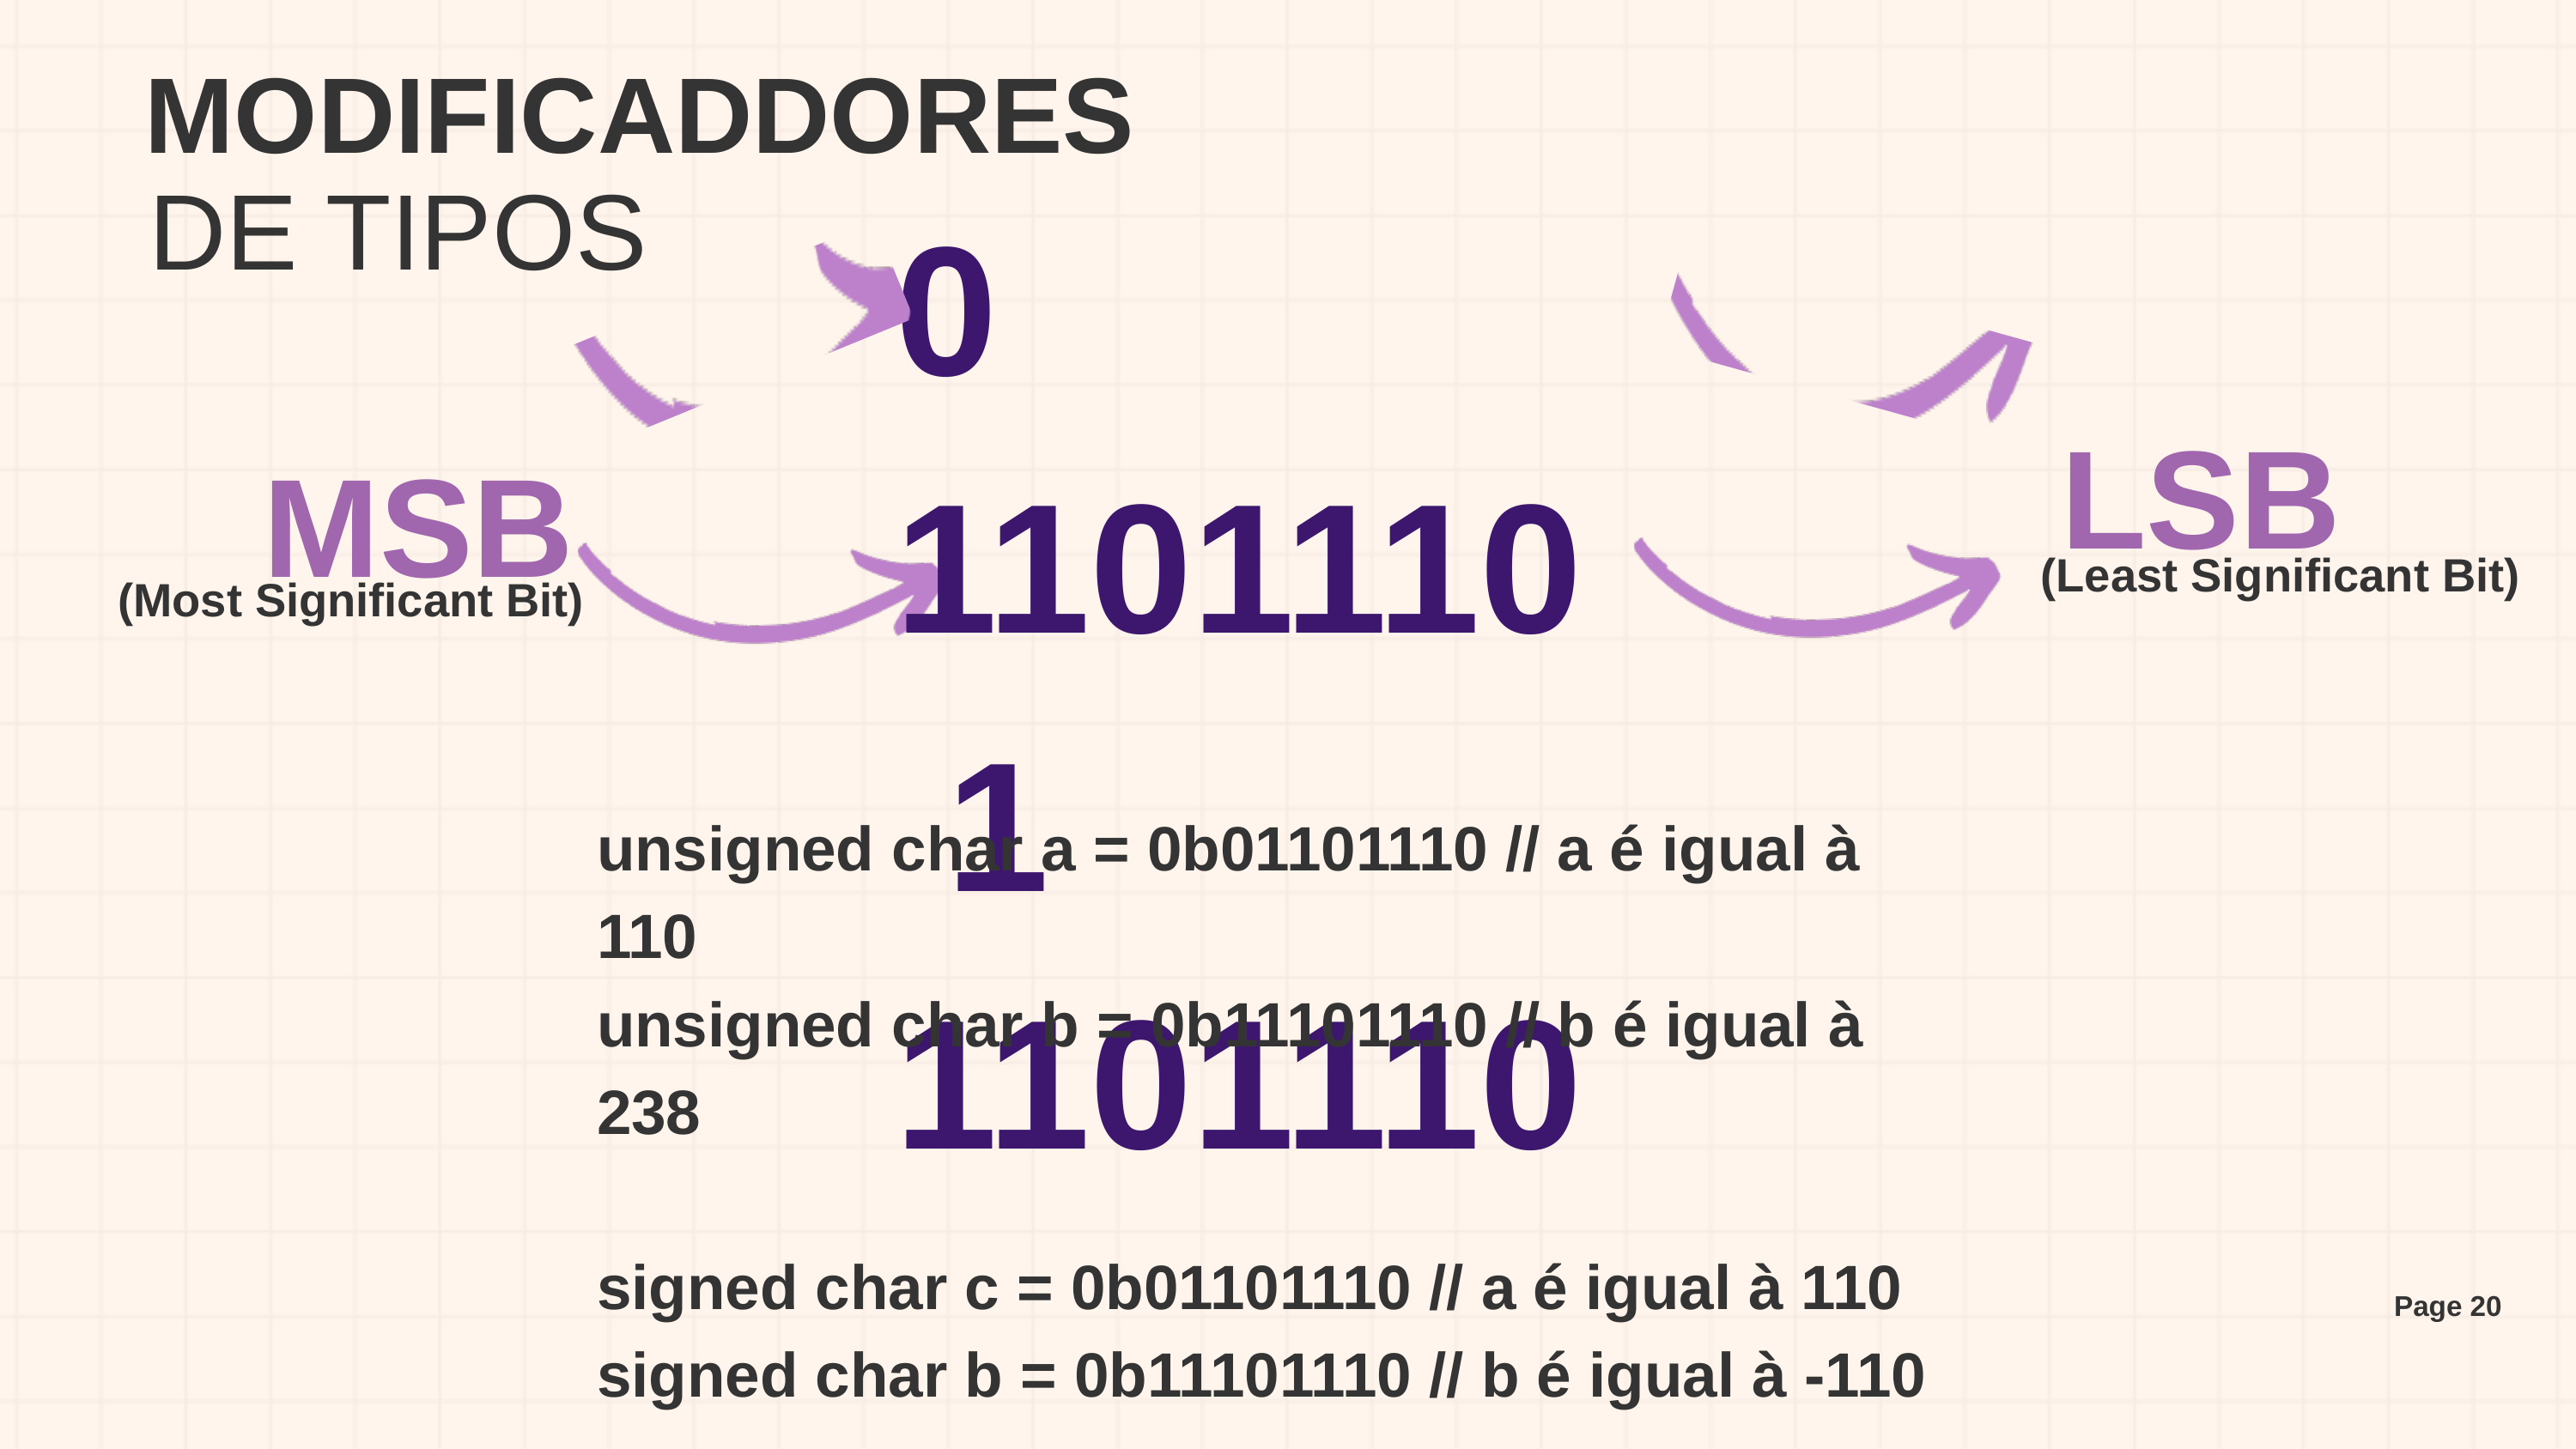

MODIFICADDORES
DE TIPOS
0 1101110
 1 1101110

LSB
MSB
(Least Significant Bit)

(Most Significant Bit)
unsigned char a = 0b01101110 // a é igual à 110
unsigned char b = 0b11101110 // b é igual à 238

signed char c = 0b01101110 // a é igual à 110
signed char b = 0b11101110 // b é igual à -110
Page 20